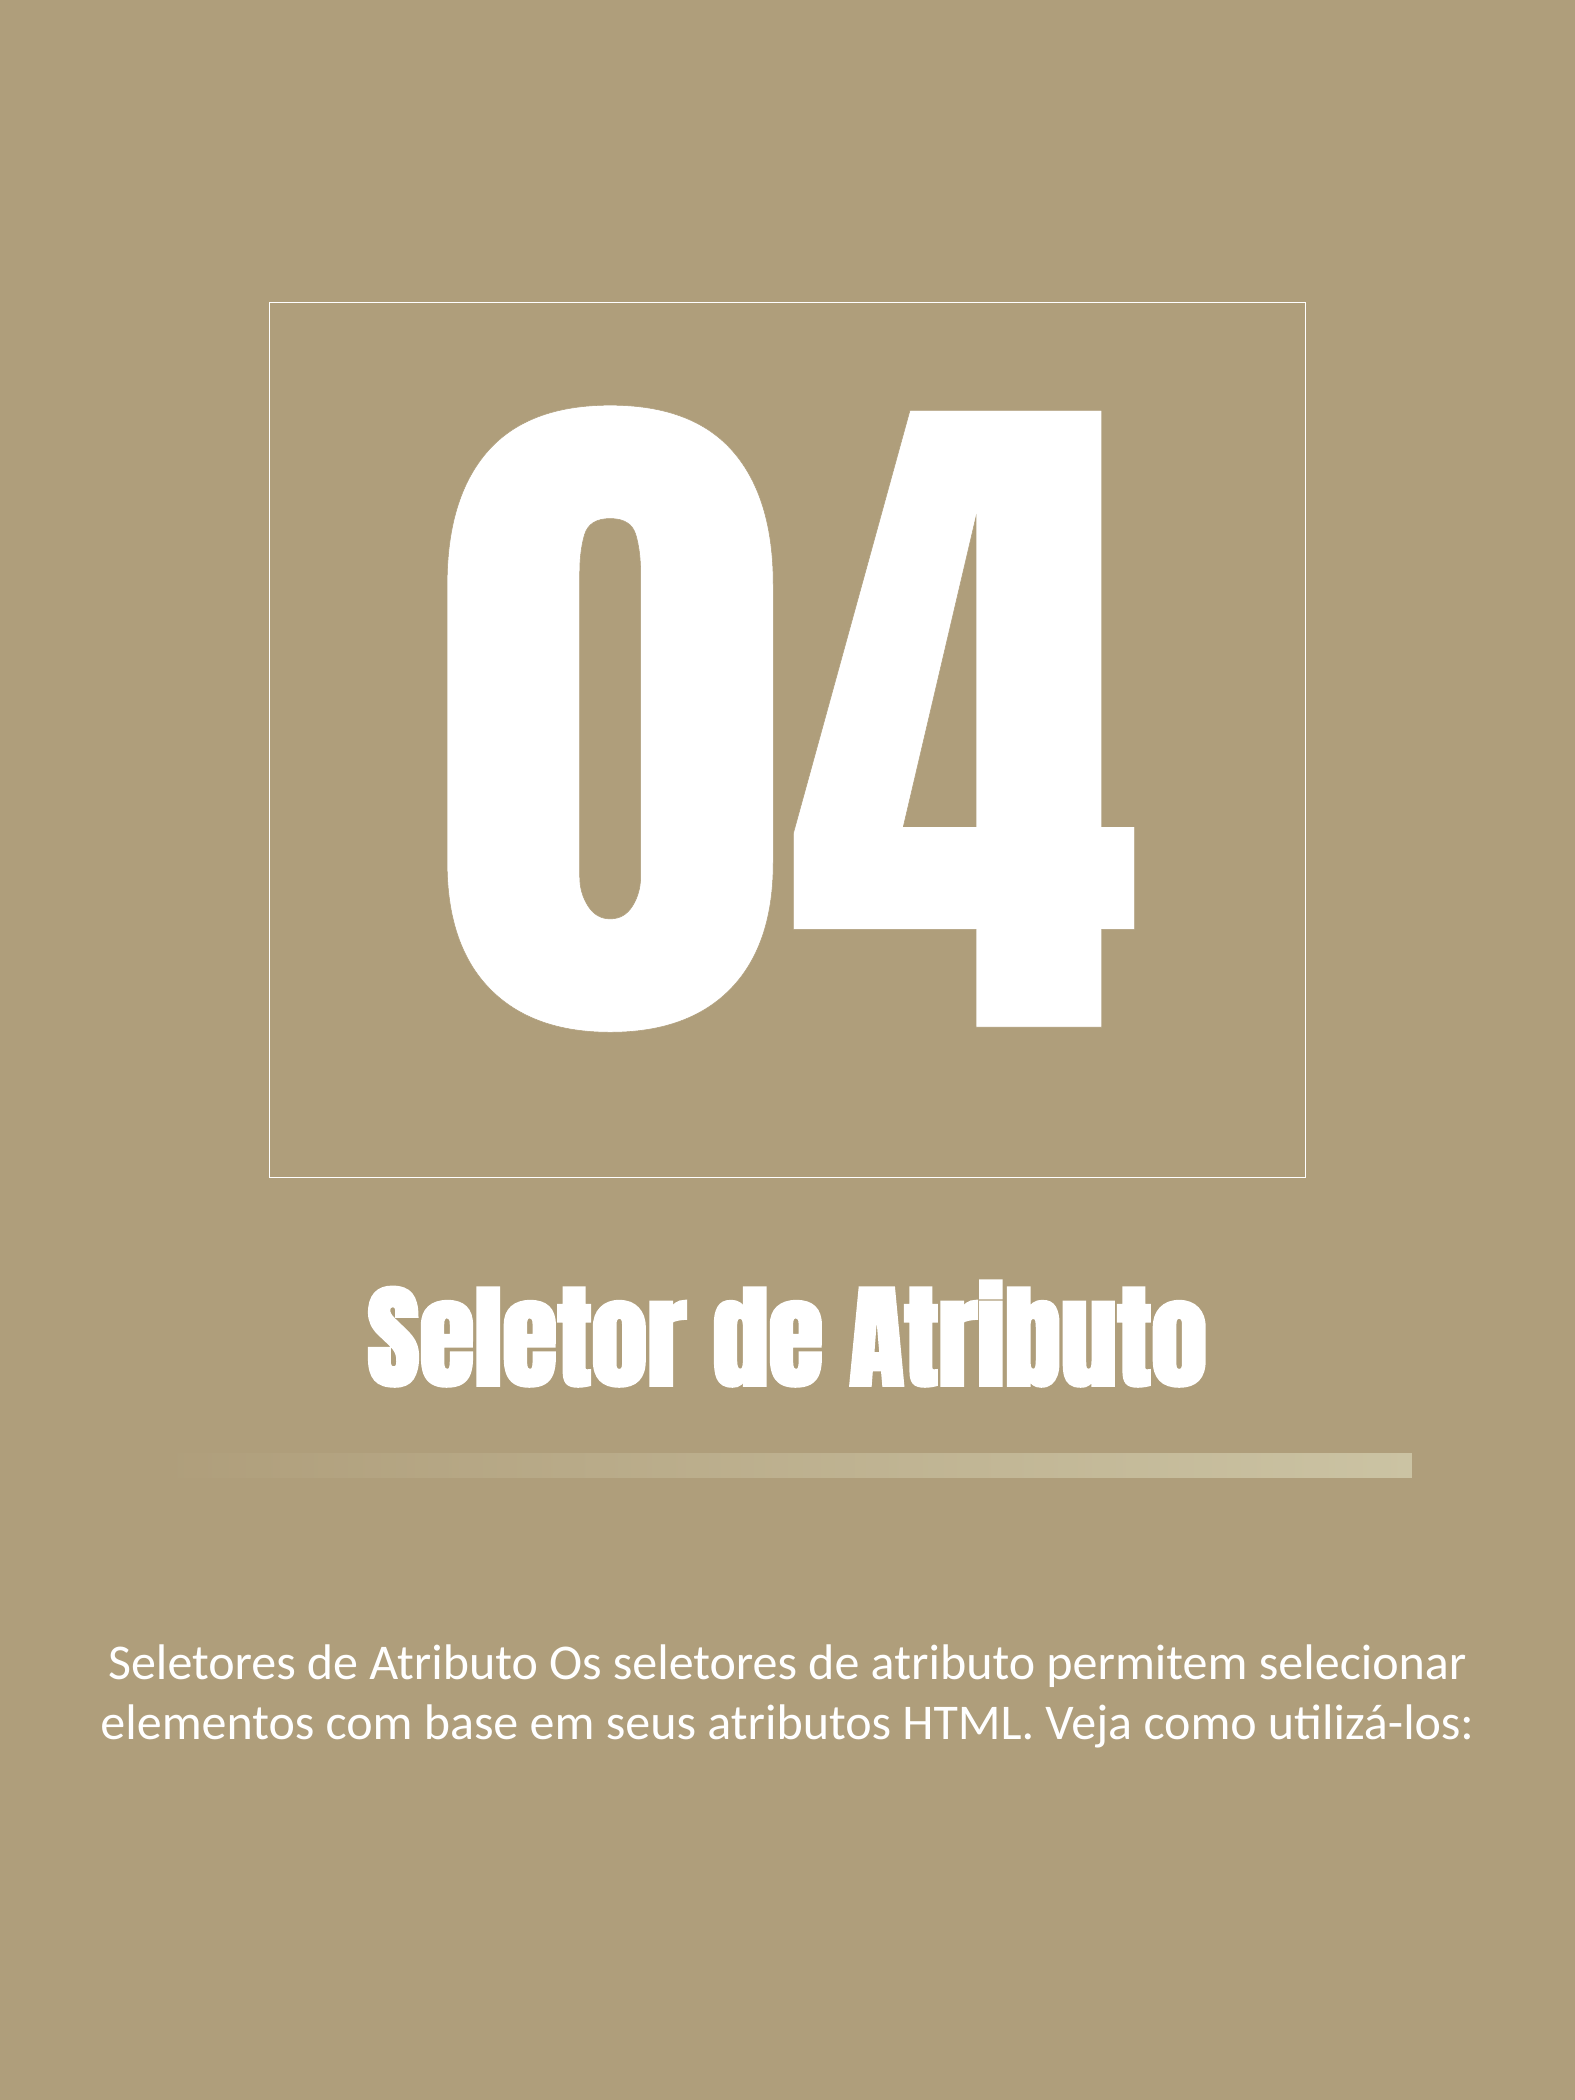

04
Seletor de Atributo

Seletores de Atributo Os seletores de atributo permitem selecionar elementos com base em seus atributos HTML. Veja como utilizá-los:
SELETORES CSS- JULIANA ROCHA
9